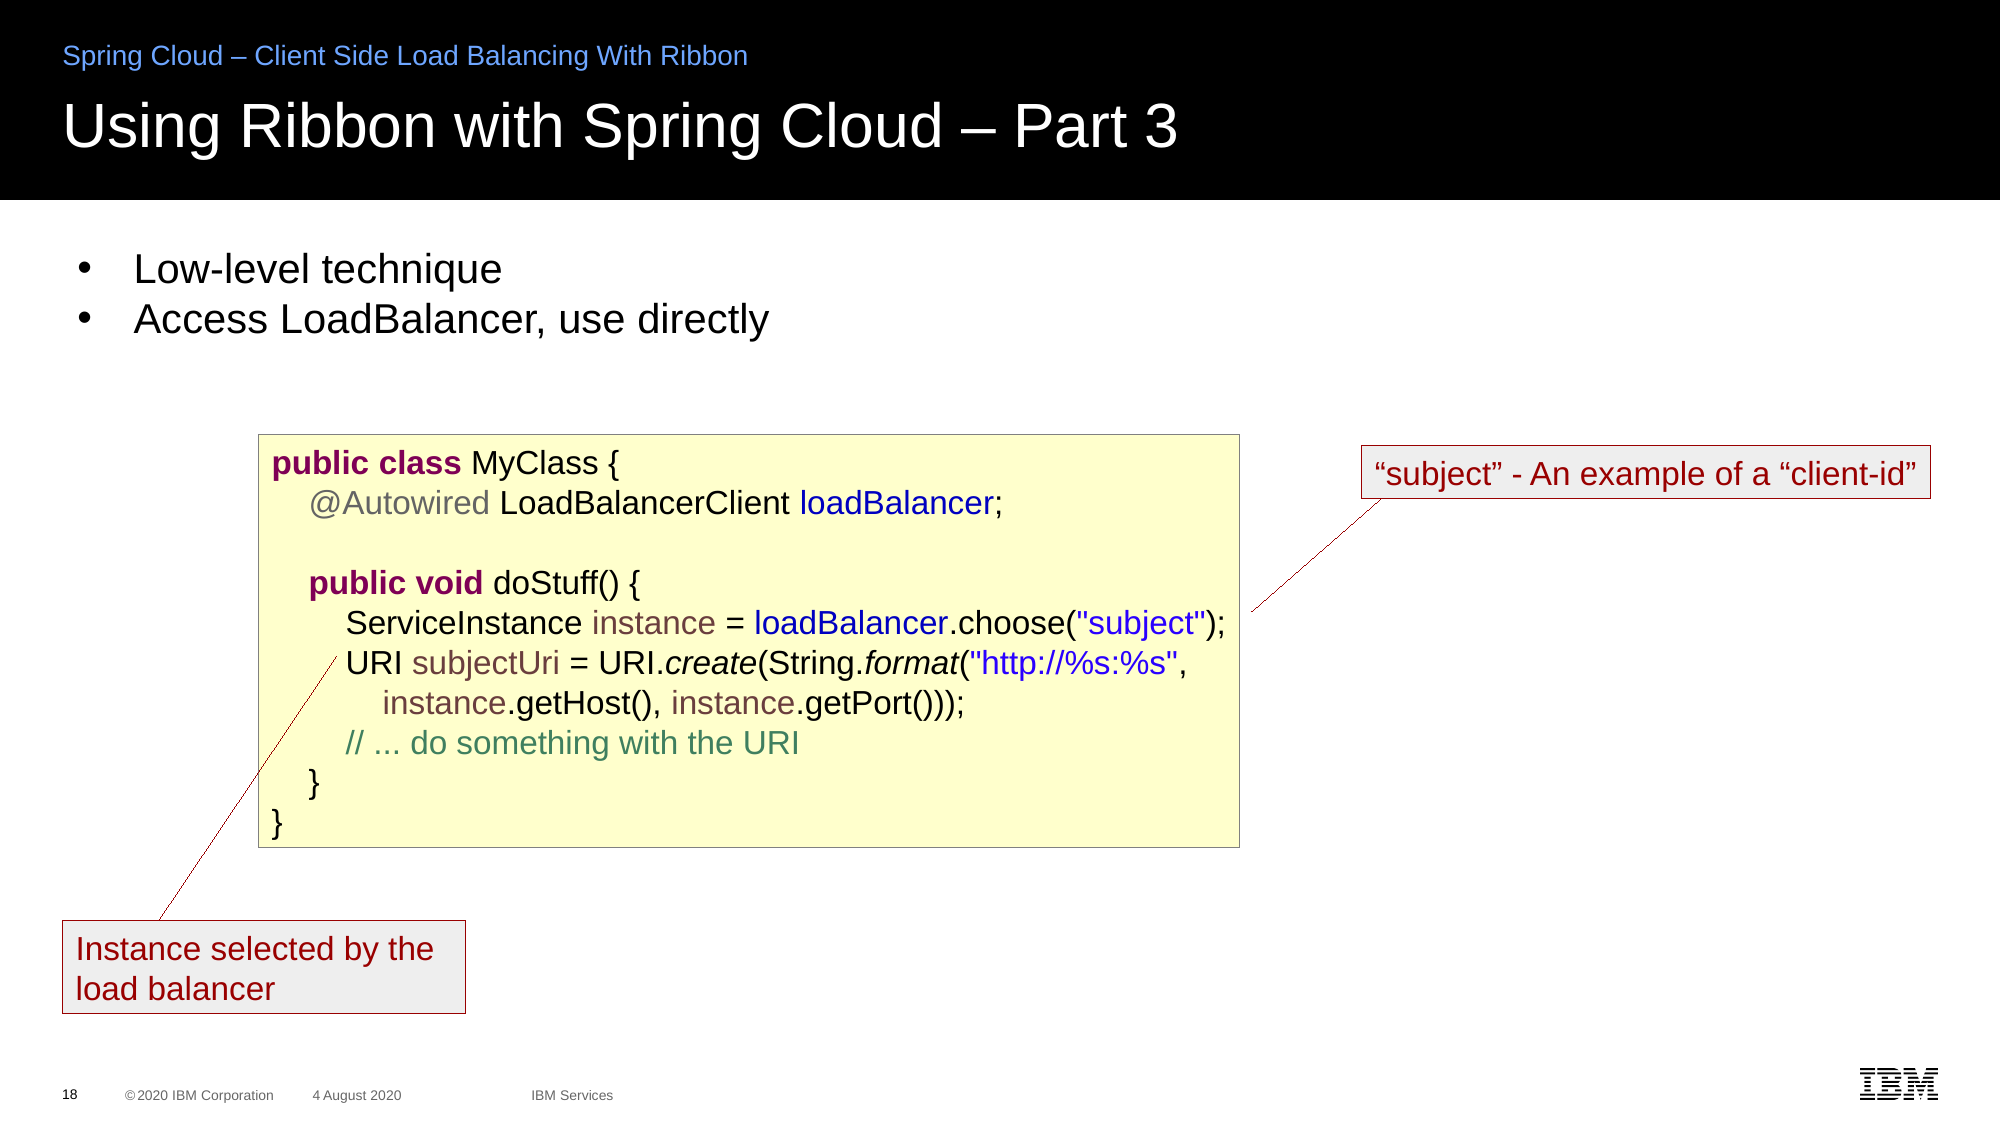

Spring Cloud – Client Side Load Balancing With Ribbon
# Using Ribbon with Spring Cloud – Part 3
Low-level technique
Access LoadBalancer, use directly
public class MyClass {
    @Autowired LoadBalancerClient loadBalancer;

    public void doStuff() {
        ServiceInstance instance = loadBalancer.choose("subject");
        URI subjectUri = URI.create(String.format("http://%s:%s",
            instance.getHost(), instance.getPort()));
        // ... do something with the URI
    }
}
“subject” - An example of a “client-id”

Instance selected by the
load balancer